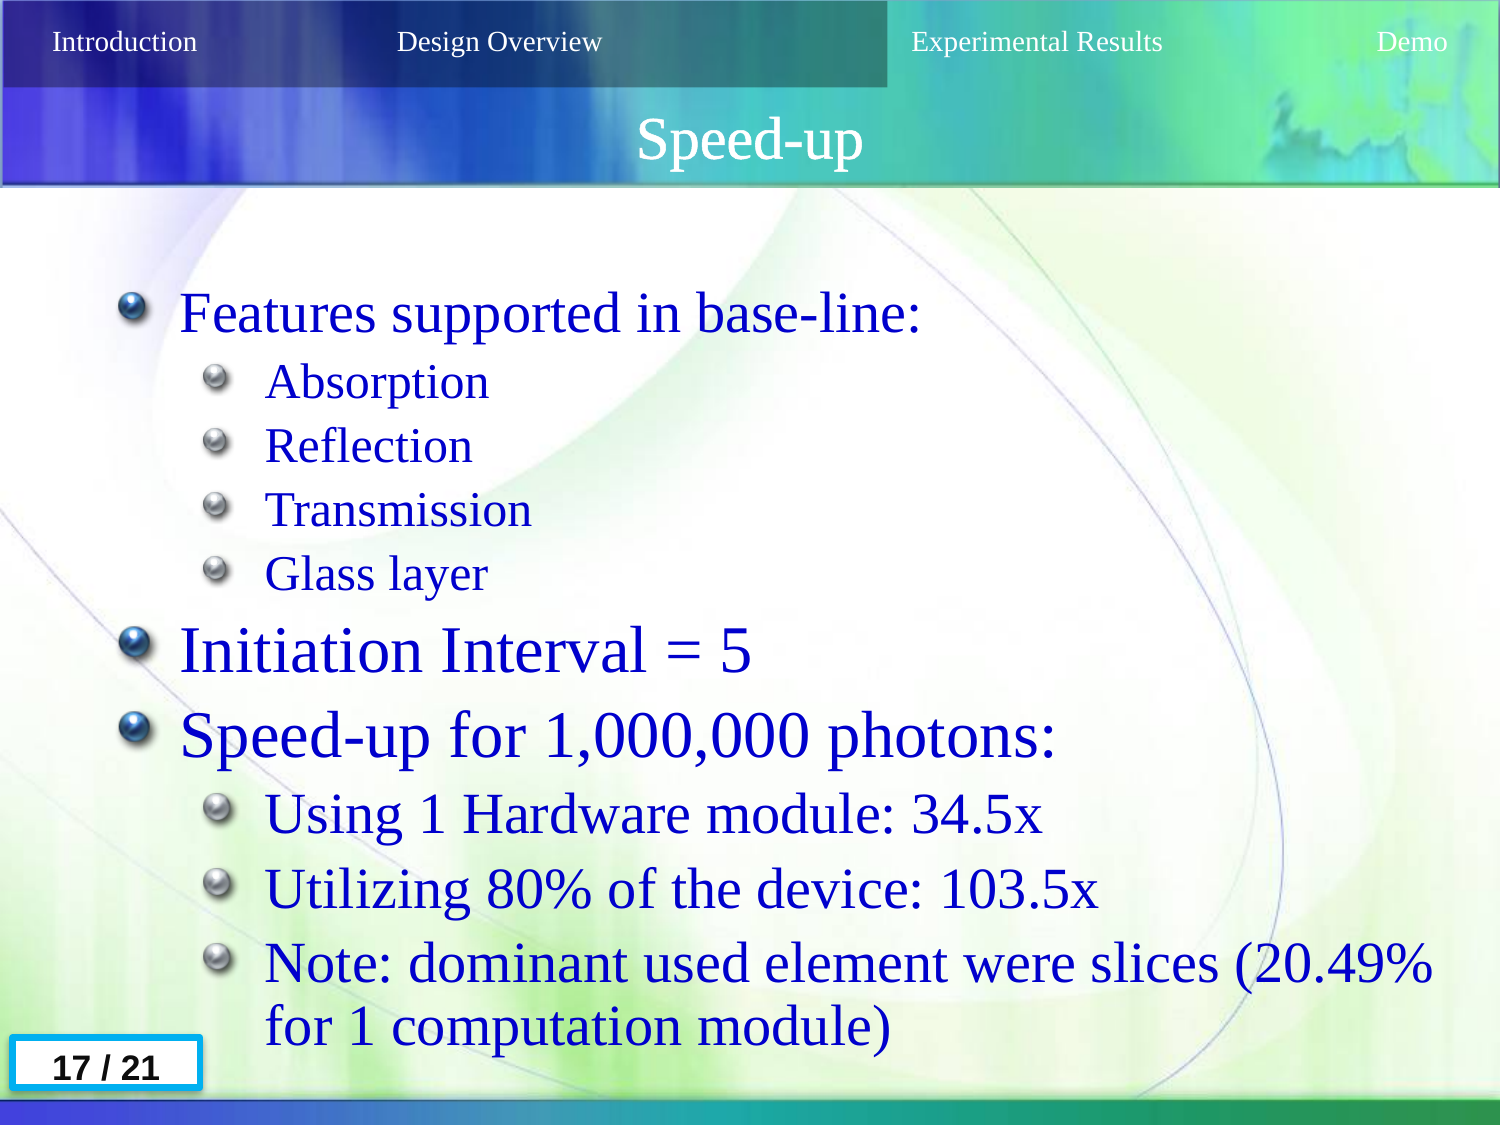

# Speed-up
| Introduction | Design Overview | Experimental Results | Demo |
| --- | --- | --- | --- |

Features supported in base-line:
Absorption
Reflection
Transmission
Glass layer
Initiation Interval = 5
Speed-up for 1,000,000 photons:
Using 1 Hardware module: 34.5x
Utilizing 80% of the device: 103.5x
Note: dominant used element were slices (20.49% for 1 computation module)

17 / 21